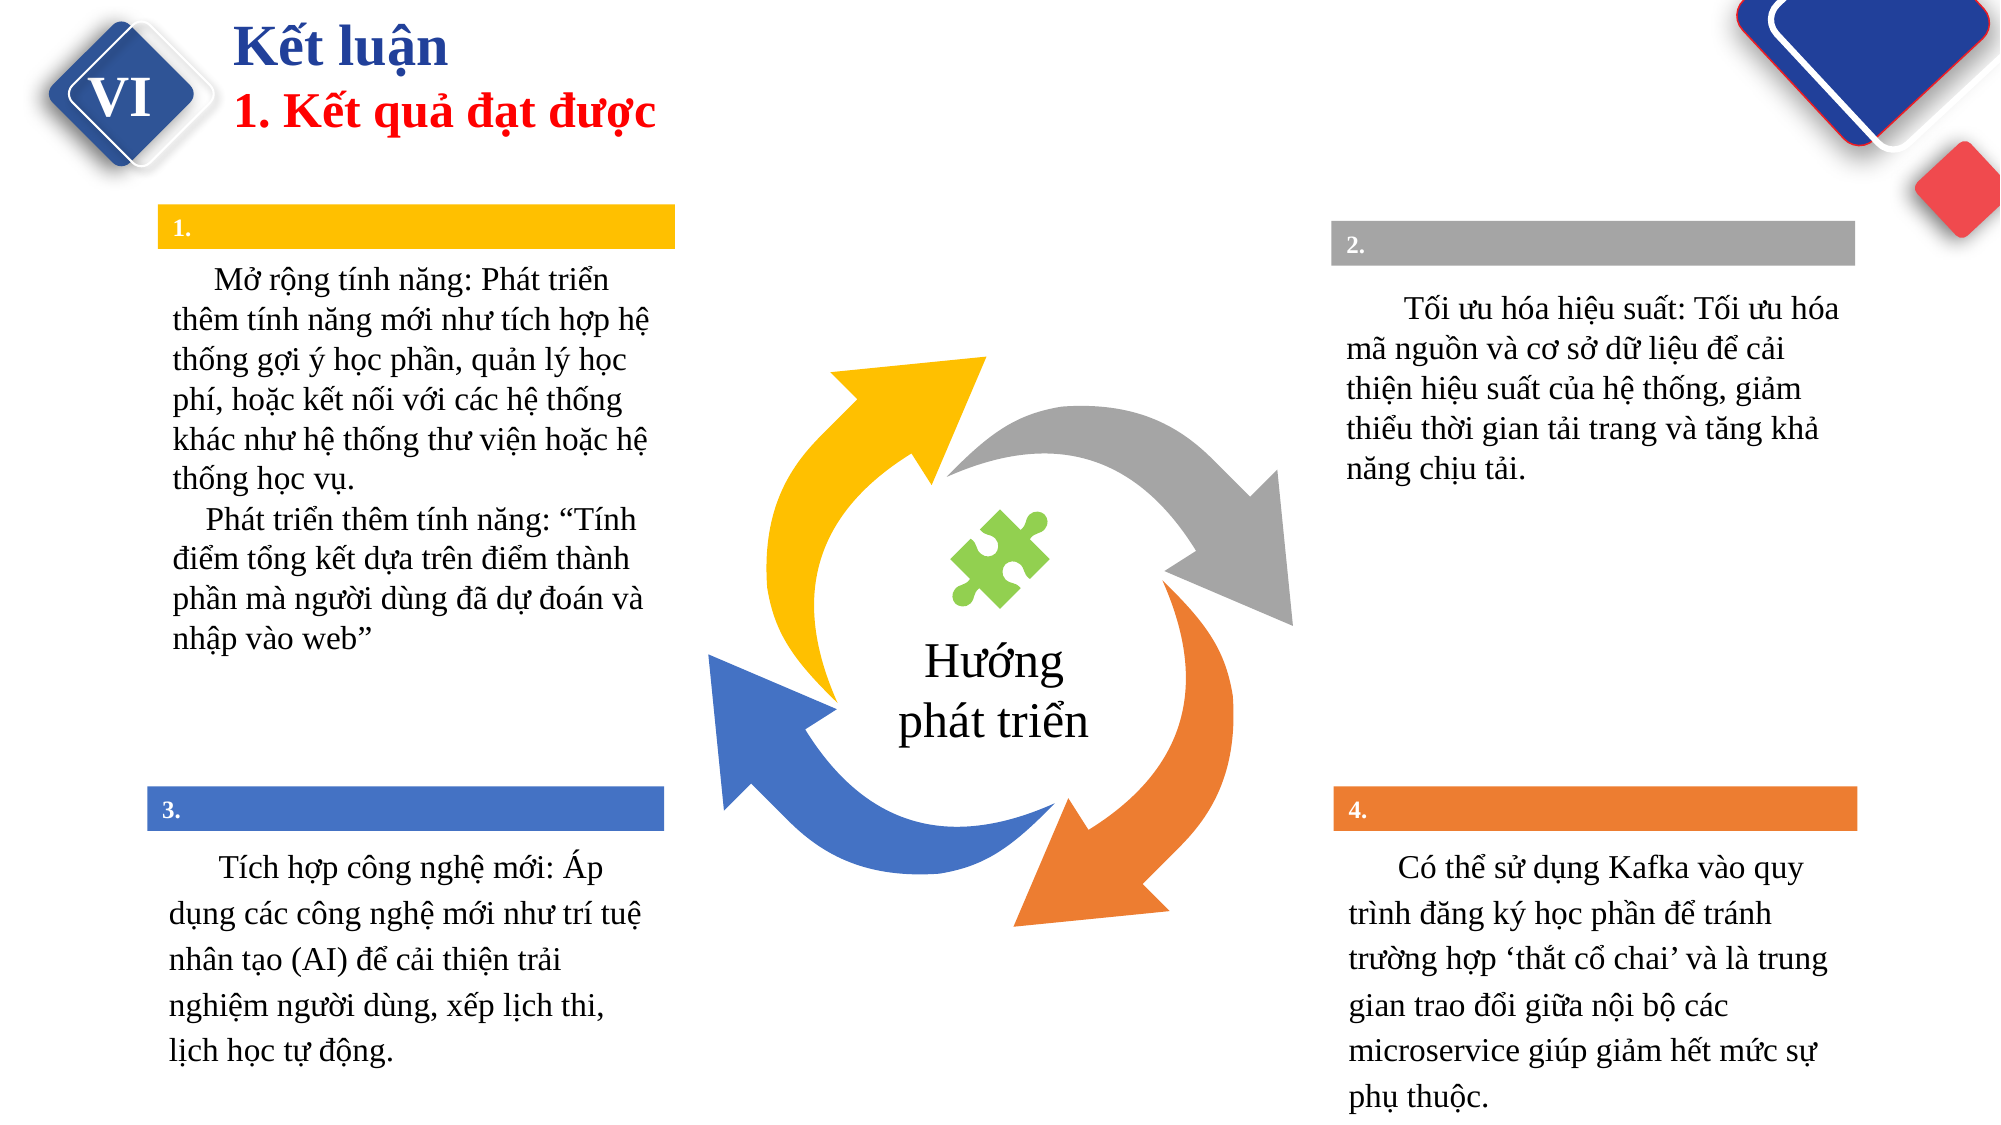

Kết luận
1. Kết quả đạt được

VI

1.
     Mở rộng tính năng: Phát triển thêm tính năng mới như tích hợp hệ thống gợi ý học phần, quản lý học phí, hoặc kết nối với các hệ thống khác như hệ thống thư viện hoặc hệ thống học vụ.
    Phát triển thêm tính năng: “Tính điểm tổng kết dựa trên điểm thành phần mà người dùng đã dự đoán và nhập vào web”

 your audience and add a unique zing and appeal to your Presentations.
I hope and I believe that this Template will your Time, Money and Reputation.
2.
       Tối ưu hóa hiệu suất: Tối ưu hóa mã nguồn và cơ sở dữ liệu để cải thiện hiệu suất của hệ thống, giảm thiểu thời gian tải trang và tăng khả năng chịu tải.

Hướng phát triển
Add Text
3.
      Tích hợp công nghệ mới: Áp dụng các công nghệ mới như trí tuệ nhân tạo (AI) để cải thiện trải nghiệm người dùng, xếp lịch thi, lịch học tự động.
4.
      Có thể sử dụng Kafka vào quy trình đăng ký học phần để tránh trường hợp ‘thắt cổ chai’ và là trung gian trao đổi giữa nội bộ các microservice giúp giảm hết mức sự phụ thuộc.